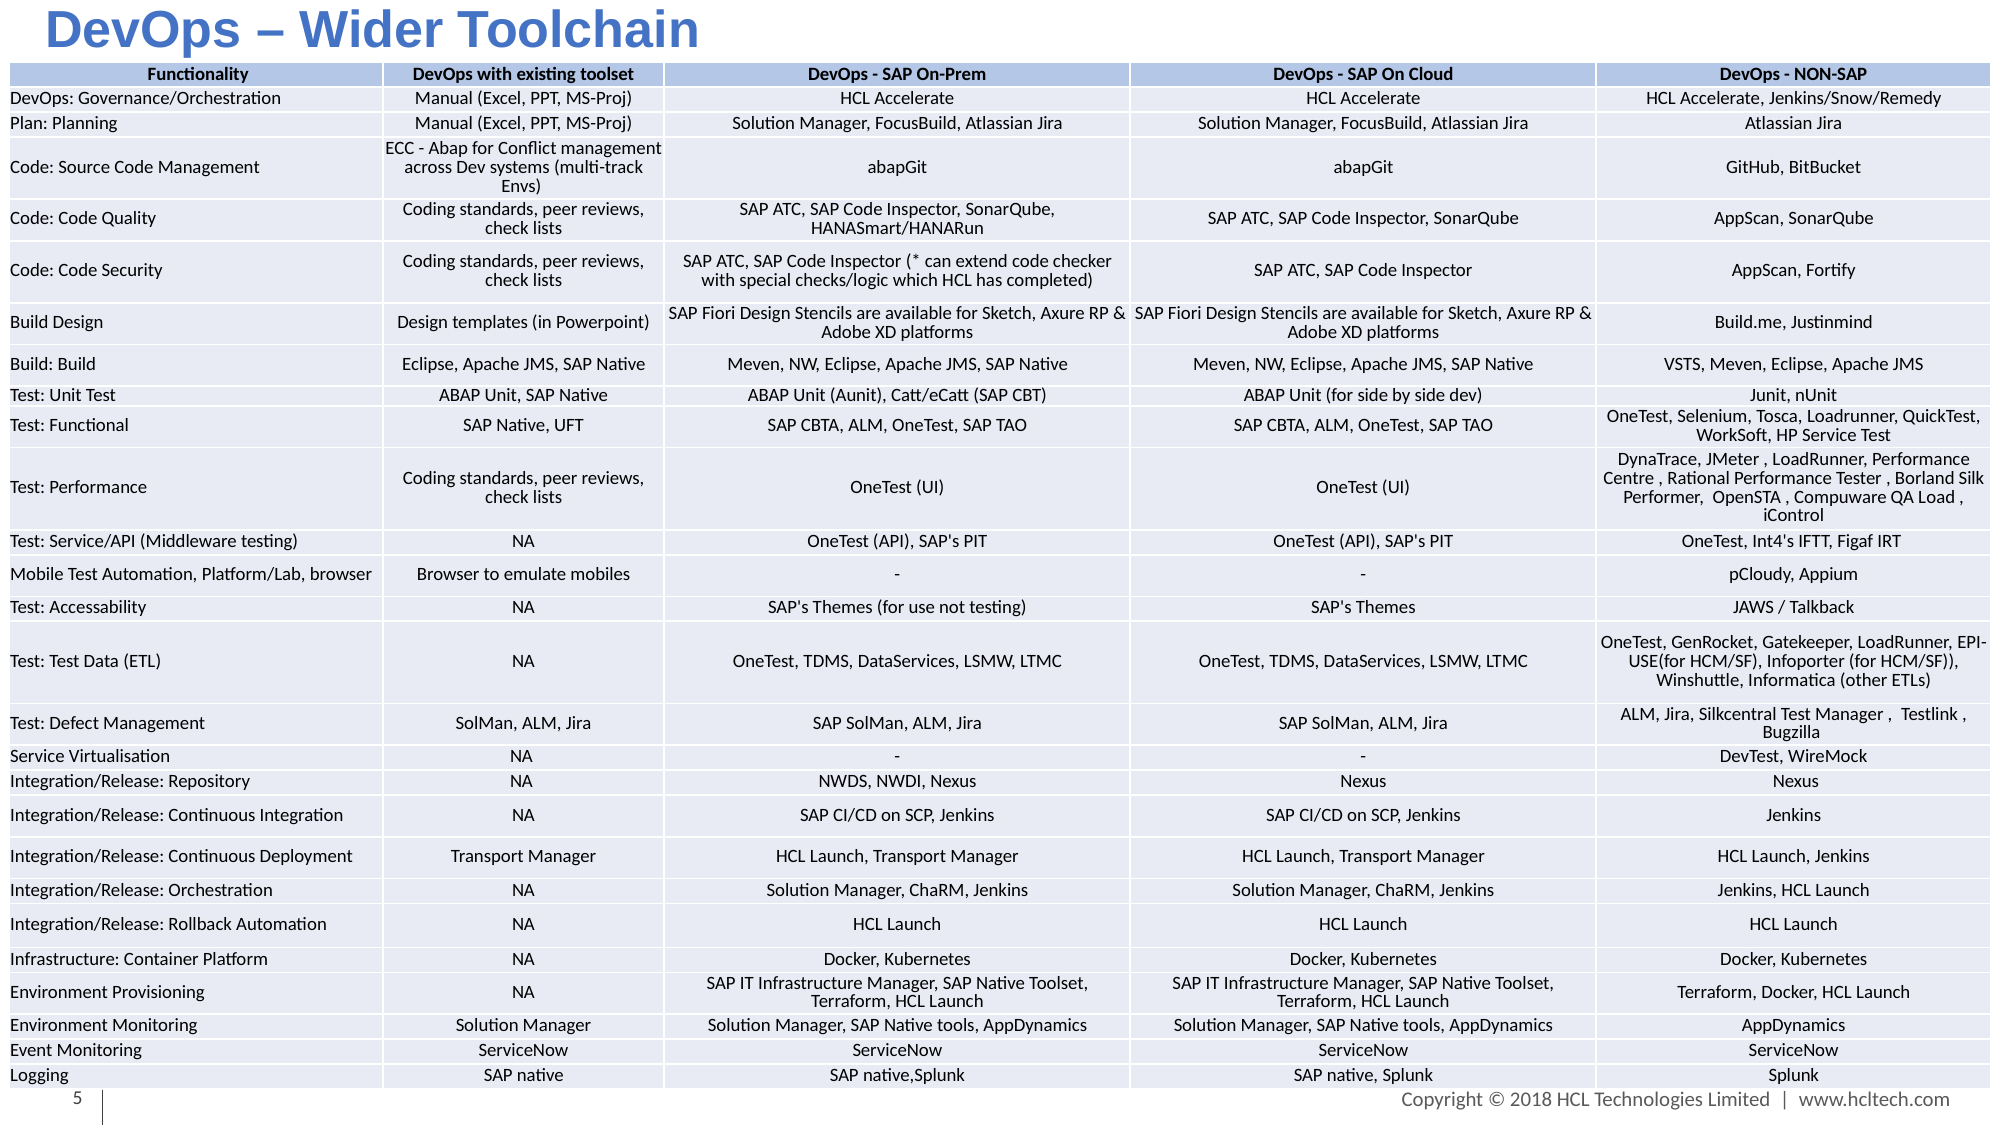

# DevOps – Wider Toolchain
| Functionality | DevOps with existing toolset | DevOps - SAP On-Prem | DevOps - SAP On Cloud | DevOps - NON-SAP |
| --- | --- | --- | --- | --- |
| DevOps: Governance/Orchestration | Manual (Excel, PPT, MS-Proj) | HCL Accelerate | HCL Accelerate | HCL Accelerate, Jenkins/Snow/Remedy |
| Plan: Planning | Manual (Excel, PPT, MS-Proj) | Solution Manager, FocusBuild, Atlassian Jira | Solution Manager, FocusBuild, Atlassian Jira | Atlassian Jira |
| Code: Source Code Management | ECC - Abap for Conflict management across Dev systems (multi-track Envs) | abapGit | abapGit | GitHub, BitBucket |
| Code: Code Quality | Coding standards, peer reviews, check lists | SAP ATC, SAP Code Inspector, SonarQube, HANASmart/HANARun | SAP ATC, SAP Code Inspector, SonarQube | AppScan, SonarQube |
| Code: Code Security | Coding standards, peer reviews, check lists | SAP ATC, SAP Code Inspector (\* can extend code checker with special checks/logic which HCL has completed) | SAP ATC, SAP Code Inspector | AppScan, Fortify |
| Build Design | Design templates (in Powerpoint) | SAP Fiori Design Stencils are available for Sketch, Axure RP & Adobe XD platforms | SAP Fiori Design Stencils are available for Sketch, Axure RP & Adobe XD platforms | Build.me, Justinmind |
| Build: Build | Eclipse, Apache JMS, SAP Native | Meven, NW, Eclipse, Apache JMS, SAP Native | Meven, NW, Eclipse, Apache JMS, SAP Native | VSTS, Meven, Eclipse, Apache JMS |
| Test: Unit Test | ABAP Unit, SAP Native | ABAP Unit (Aunit), Catt/eCatt (SAP CBT) | ABAP Unit (for side by side dev) | Junit, nUnit |
| Test: Functional | SAP Native, UFT | SAP CBTA, ALM, OneTest, SAP TAO | SAP CBTA, ALM, OneTest, SAP TAO | OneTest, Selenium, Tosca, Loadrunner, QuickTest, WorkSoft, HP Service Test |
| Test: Performance | Coding standards, peer reviews, check lists | OneTest (UI) | OneTest (UI) | DynaTrace, JMeter , LoadRunner, Performance Centre , Rational Performance Tester , Borland Silk Performer, OpenSTA , Compuware QA Load , iControl |
| Test: Service/API (Middleware testing) | NA | OneTest (API), SAP's PIT | OneTest (API), SAP's PIT | OneTest, Int4's IFTT, Figaf IRT |
| Mobile Test Automation, Platform/Lab, browser | Browser to emulate mobiles | - | - | pCloudy, Appium |
| Test: Accessability | NA | SAP's Themes (for use not testing) | SAP's Themes | JAWS / Talkback |
| Test: Test Data (ETL) | NA | OneTest, TDMS, DataServices, LSMW, LTMC | OneTest, TDMS, DataServices, LSMW, LTMC | OneTest, GenRocket, Gatekeeper, LoadRunner, EPI-USE(for HCM/SF), Infoporter (for HCM/SF)), Winshuttle, Informatica (other ETLs) |
| Test: Defect Management | SolMan, ALM, Jira | SAP SolMan, ALM, Jira | SAP SolMan, ALM, Jira | ALM, Jira, Silkcentral Test Manager , Testlink , Bugzilla |
| Service Virtualisation | NA | - | - | DevTest, WireMock |
| Integration/Release: Repository | NA | NWDS, NWDI, Nexus | Nexus | Nexus |
| Integration/Release: Continuous Integration | NA | SAP CI/CD on SCP, Jenkins | SAP CI/CD on SCP, Jenkins | Jenkins |
| Integration/Release: Continuous Deployment | Transport Manager | HCL Launch, Transport Manager | HCL Launch, Transport Manager | HCL Launch, Jenkins |
| Integration/Release: Orchestration | NA | Solution Manager, ChaRM, Jenkins | Solution Manager, ChaRM, Jenkins | Jenkins, HCL Launch |
| Integration/Release: Rollback Automation | NA | HCL Launch | HCL Launch | HCL Launch |
| Infrastructure: Container Platform | NA | Docker, Kubernetes | Docker, Kubernetes | Docker, Kubernetes |
| Environment Provisioning | NA | SAP IT Infrastructure Manager, SAP Native Toolset, Terraform, HCL Launch | SAP IT Infrastructure Manager, SAP Native Toolset, Terraform, HCL Launch | Terraform, Docker, HCL Launch |
| Environment Monitoring | Solution Manager | Solution Manager, SAP Native tools, AppDynamics | Solution Manager, SAP Native tools, AppDynamics | AppDynamics |
| Event Monitoring | ServiceNow | ServiceNow | ServiceNow | ServiceNow |
| Logging | SAP native | SAP native,Splunk | SAP native, Splunk | Splunk |